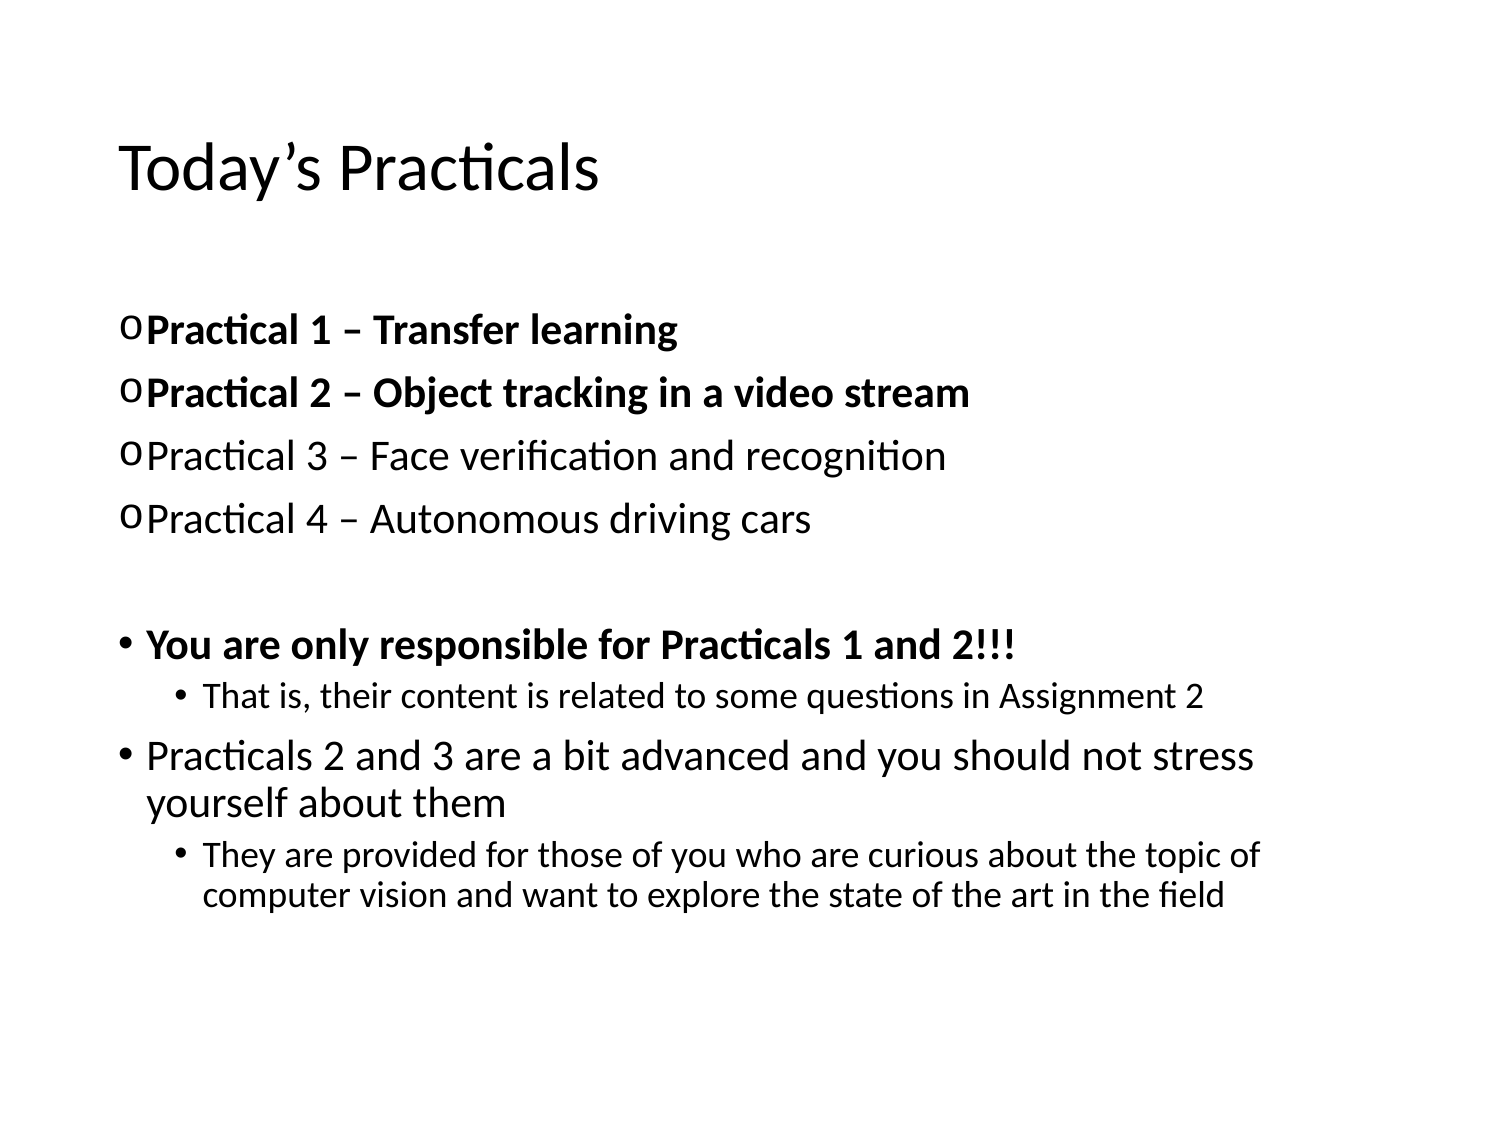

# Today’s Practicals
Practical 1 – Transfer learning
Practical 2 – Object tracking in a video stream
Practical 3 – Face verification and recognition
Practical 4 – Autonomous driving cars

You are only responsible for Practicals 1 and 2!!!
That is, their content is related to some questions in Assignment 2
Practicals 2 and 3 are a bit advanced and you should not stress yourself about them
They are provided for those of you who are curious about the topic of computer vision and want to explore the state of the art in the field